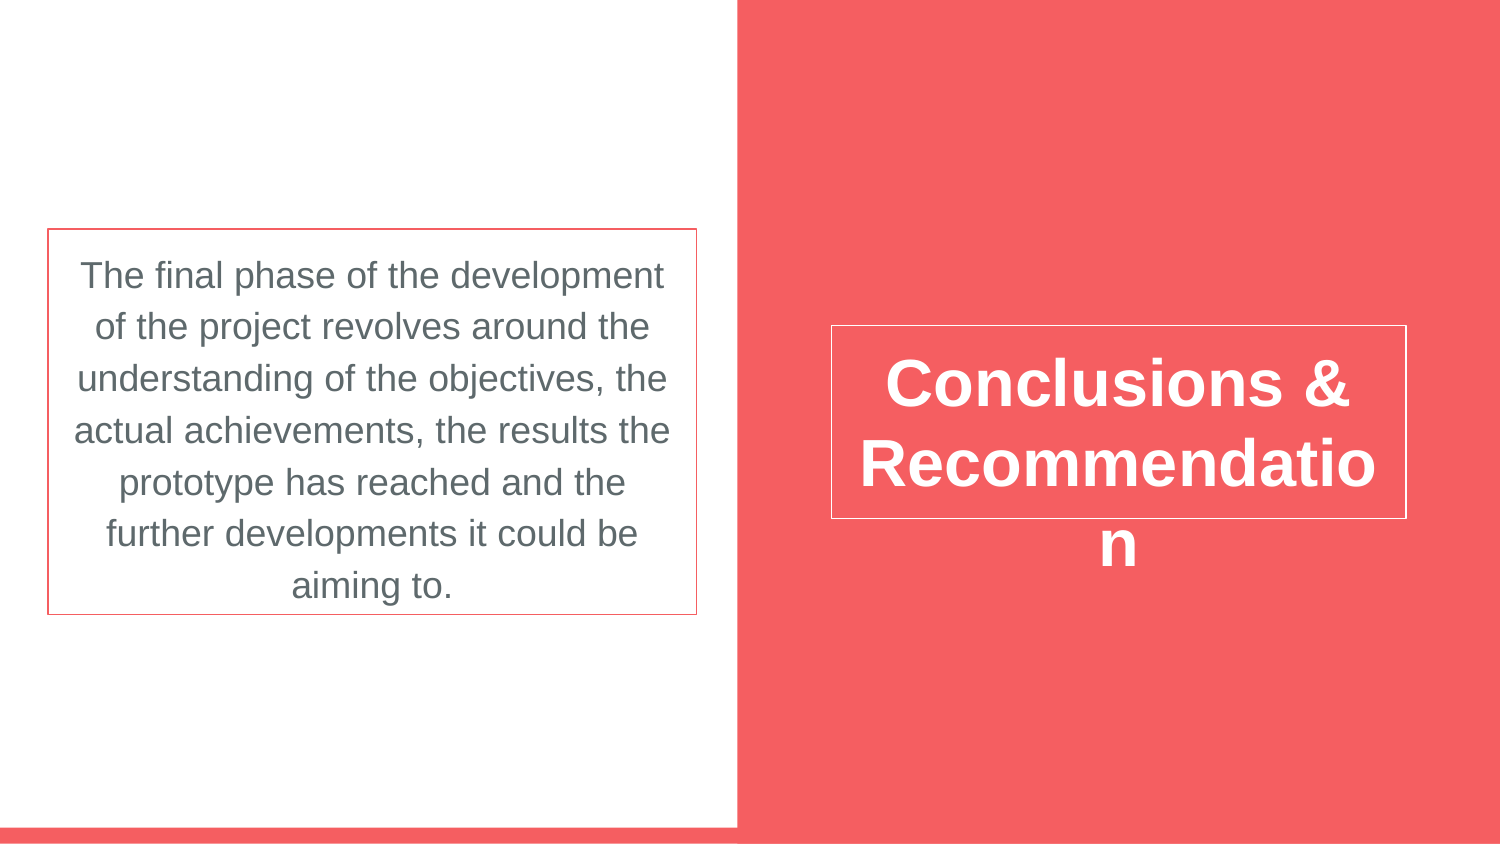

The final phase of the development of the project revolves around the understanding of the objectives, the actual achievements, the results the prototype has reached and the further developments it could be aiming to.
# Conclusions & Recommendation